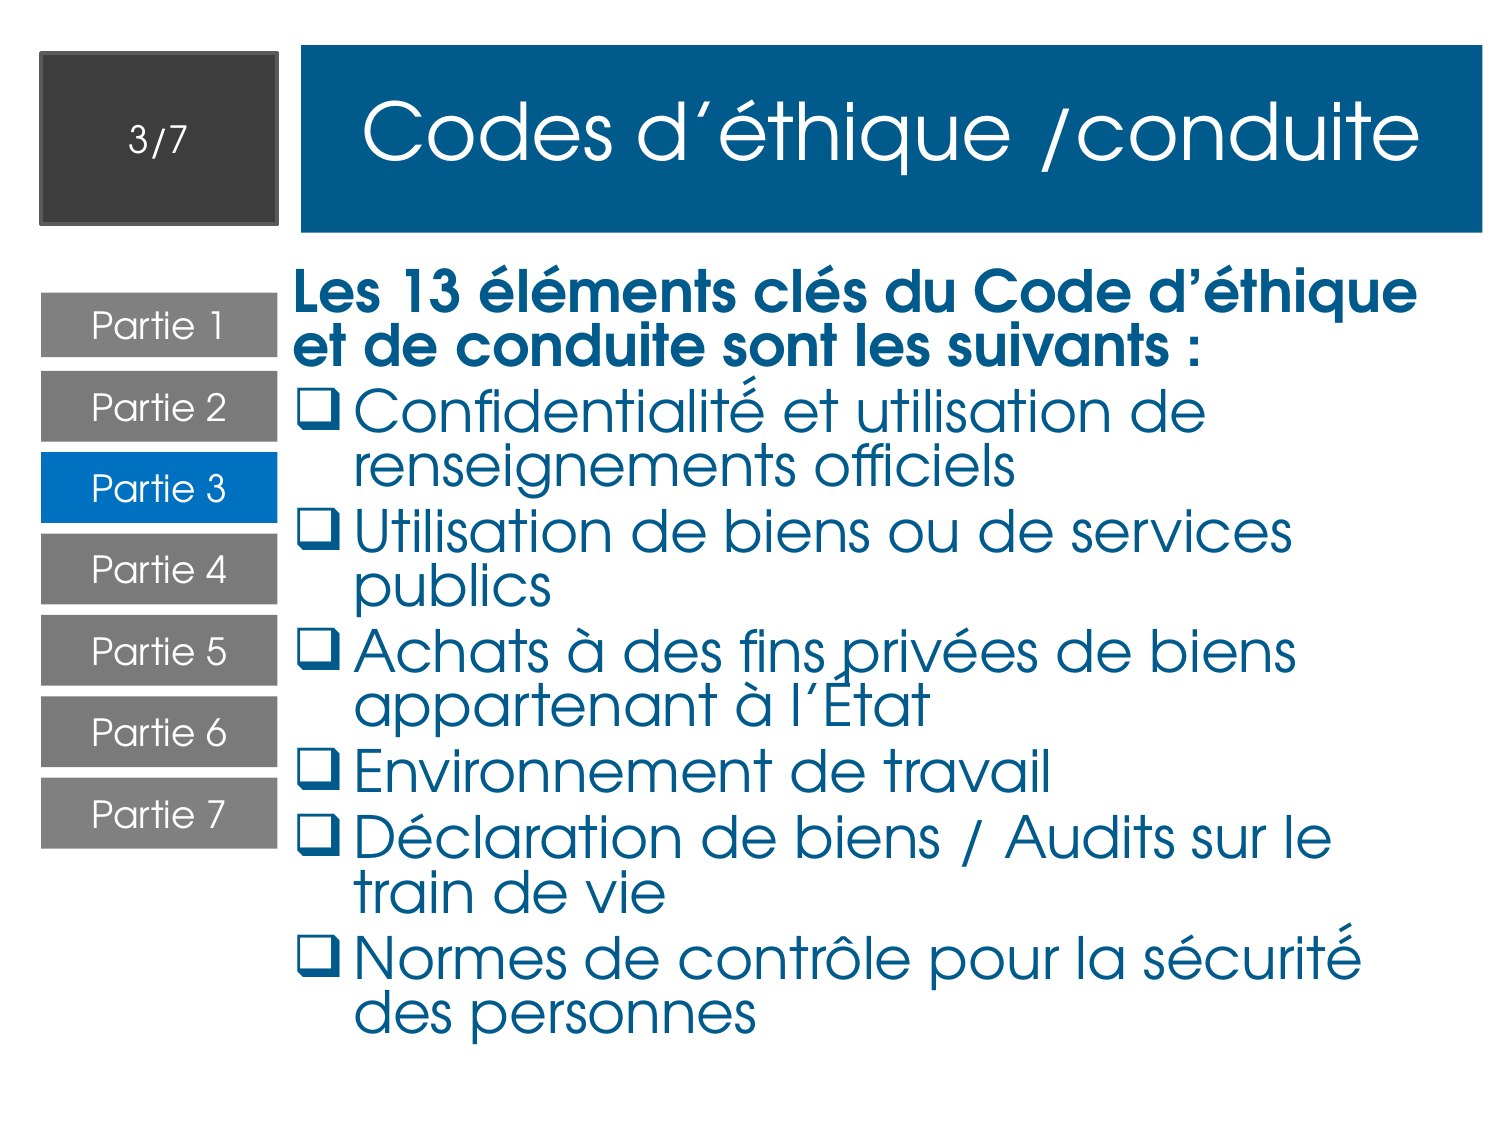

# Codes d’éthique /conduite
3/7
Les 13 éléments clés du Code d’éthique et de conduite sont les suivants :
Confidentialité́ et utilisation de renseignements officiels
Utilisation de biens ou de services publics
Achats à des fins privées de biens appartenant à l’État
Environnement de travail
Déclaration de biens / Audits sur le train de vie
Normes de contrôle pour la sécurité́ des personnes

Partie 1
Partie 2
Partie 3
Partie 4
Partie 5
Partie 6
Partie 7